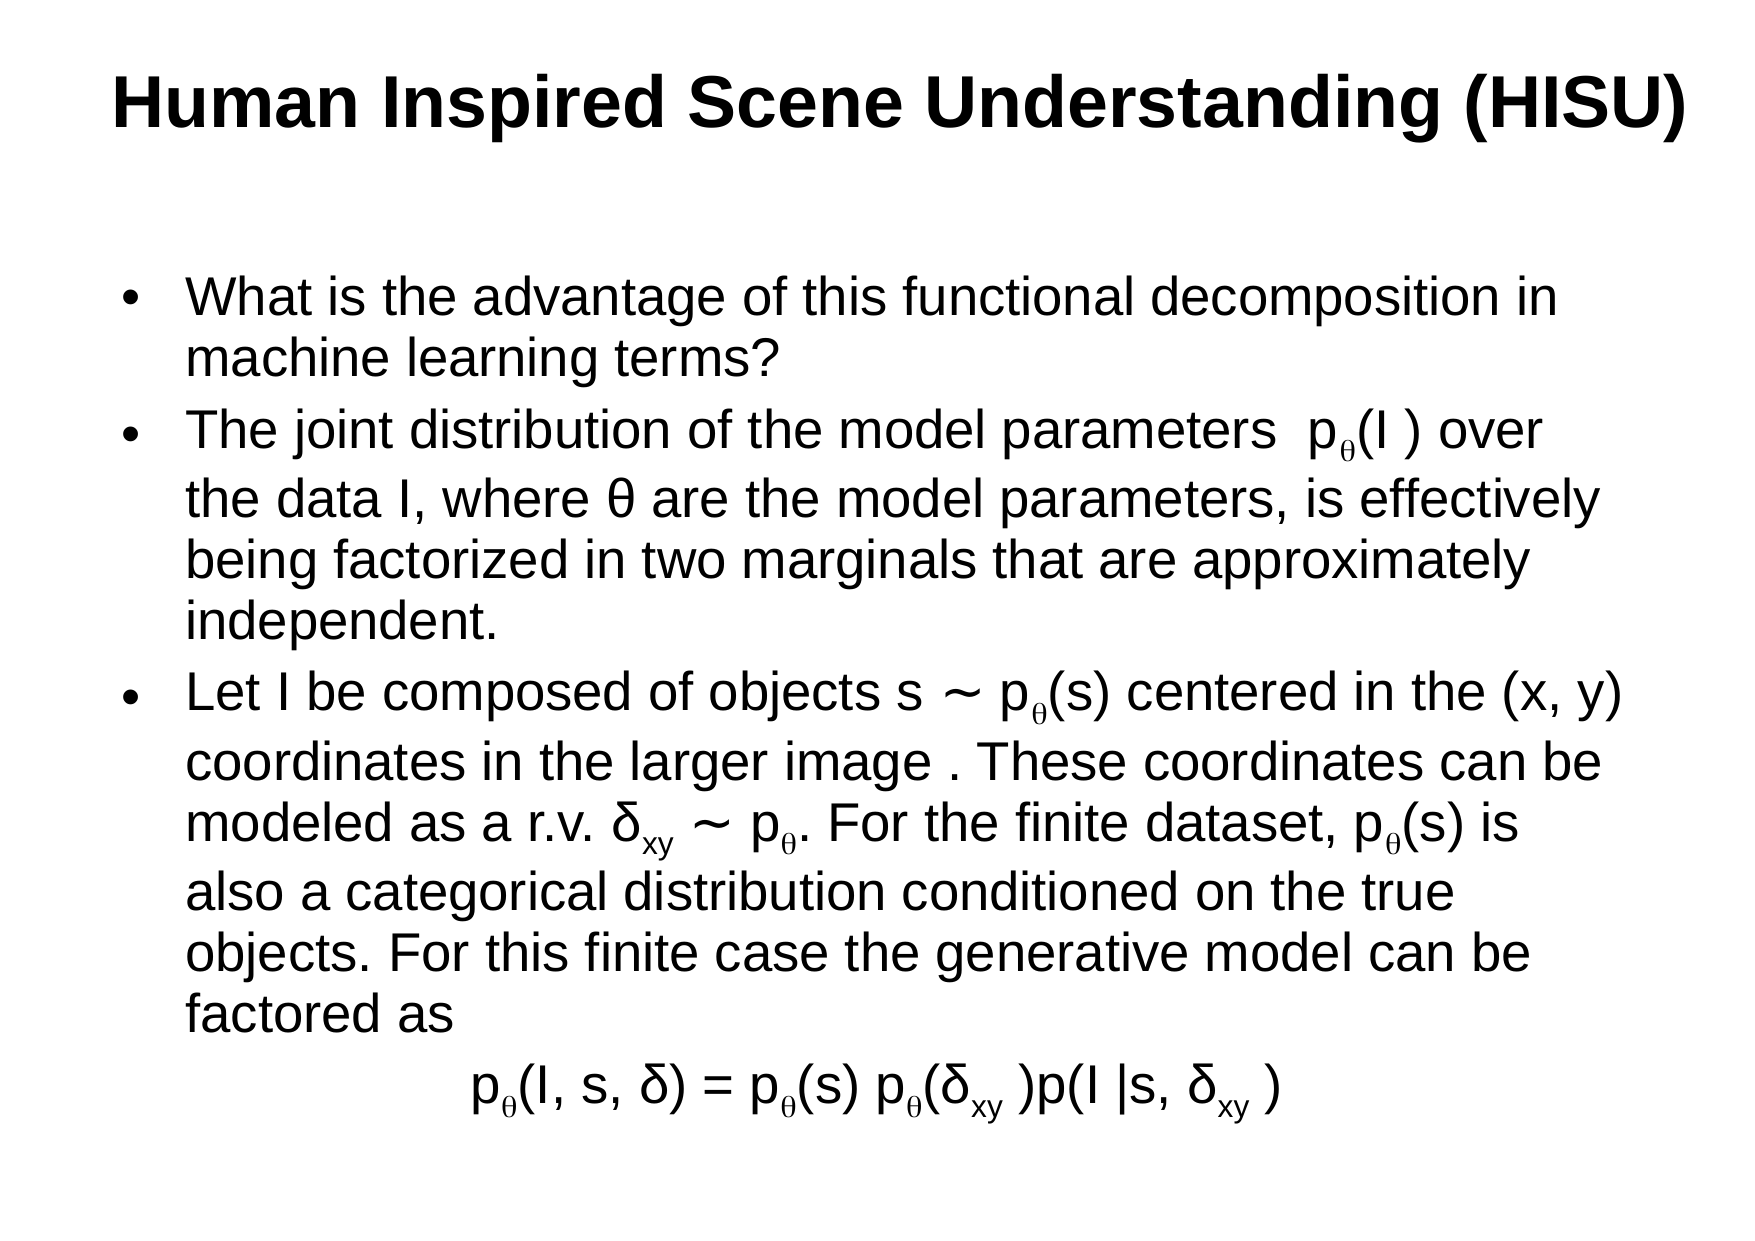

Human Inspired Scene Understanding (HISU)
What is the advantage of this functional decomposition in machine learning terms?
The joint distribution of the model parameters  pθ(I ) over the data I, where θ are the model parameters, is effectively being factorized in two marginals that are approximately independent.
Let I be composed of objects s ∼ pθ(s) centered in the (x, y) coordinates in the larger image . These coordinates can be modeled as a r.v. δxy ∼ pθ. For the finite dataset, pθ(s) is also a categorical distribution conditioned on the true objects. For this finite case the generative model can be factored as
pθ(I, s, δ) = pθ(s) pθ(δxy )p(I |s, δxy )